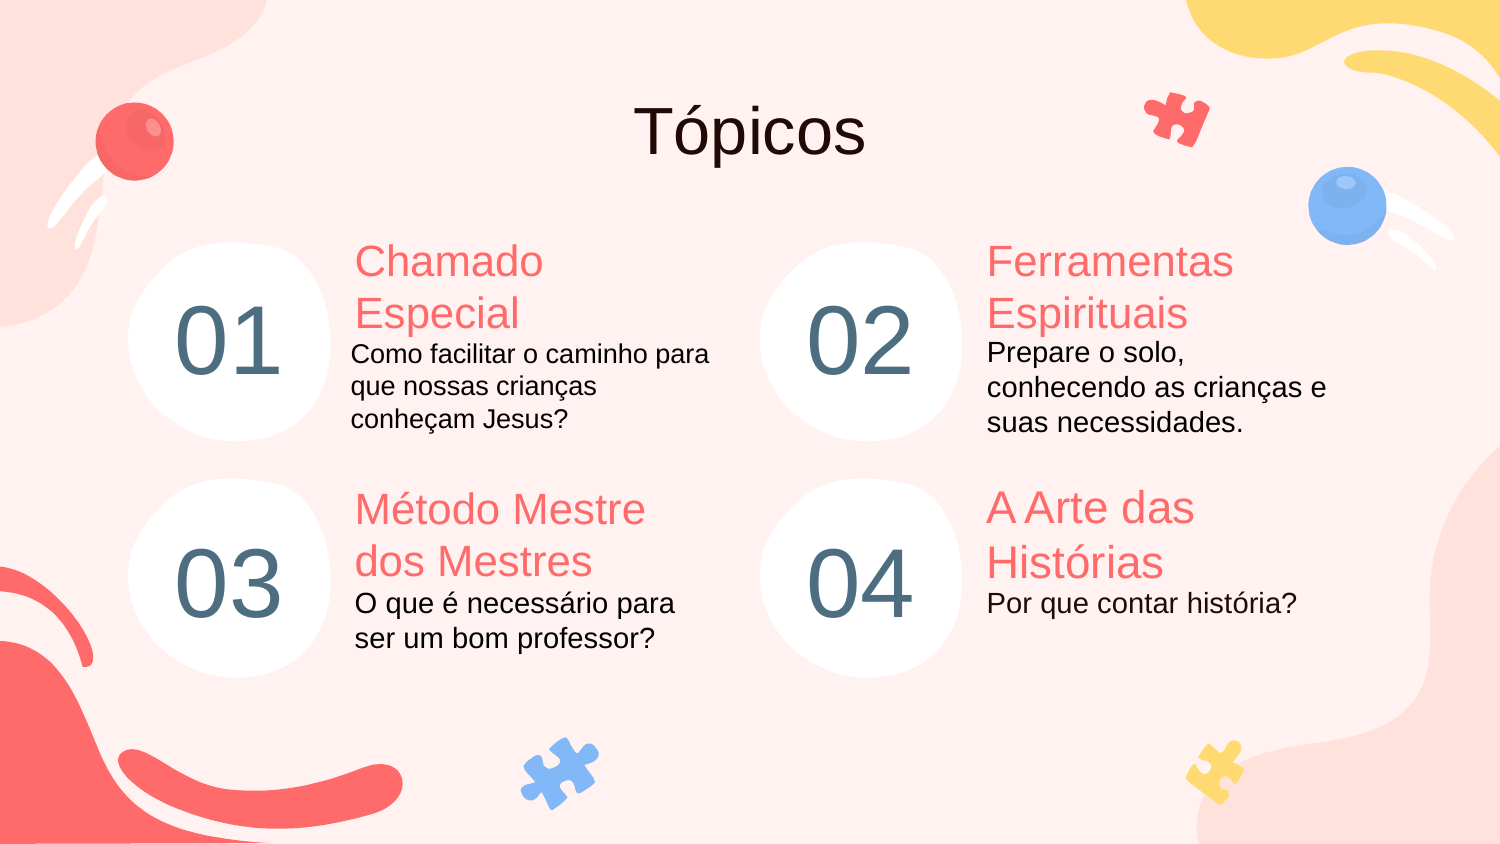

Tópicos

# Chamado Especial
Ferramentas Espirituais

01
02
Como facilitar o caminho para que nossas crianças conheçam Jesus?
Prepare o solo, conhecendo as crianças e suas necessidades.

Método Mestre dos Mestres
A Arte das Histórias
03
04
O que é necessário para ser um bom professor?
Por que contar história?